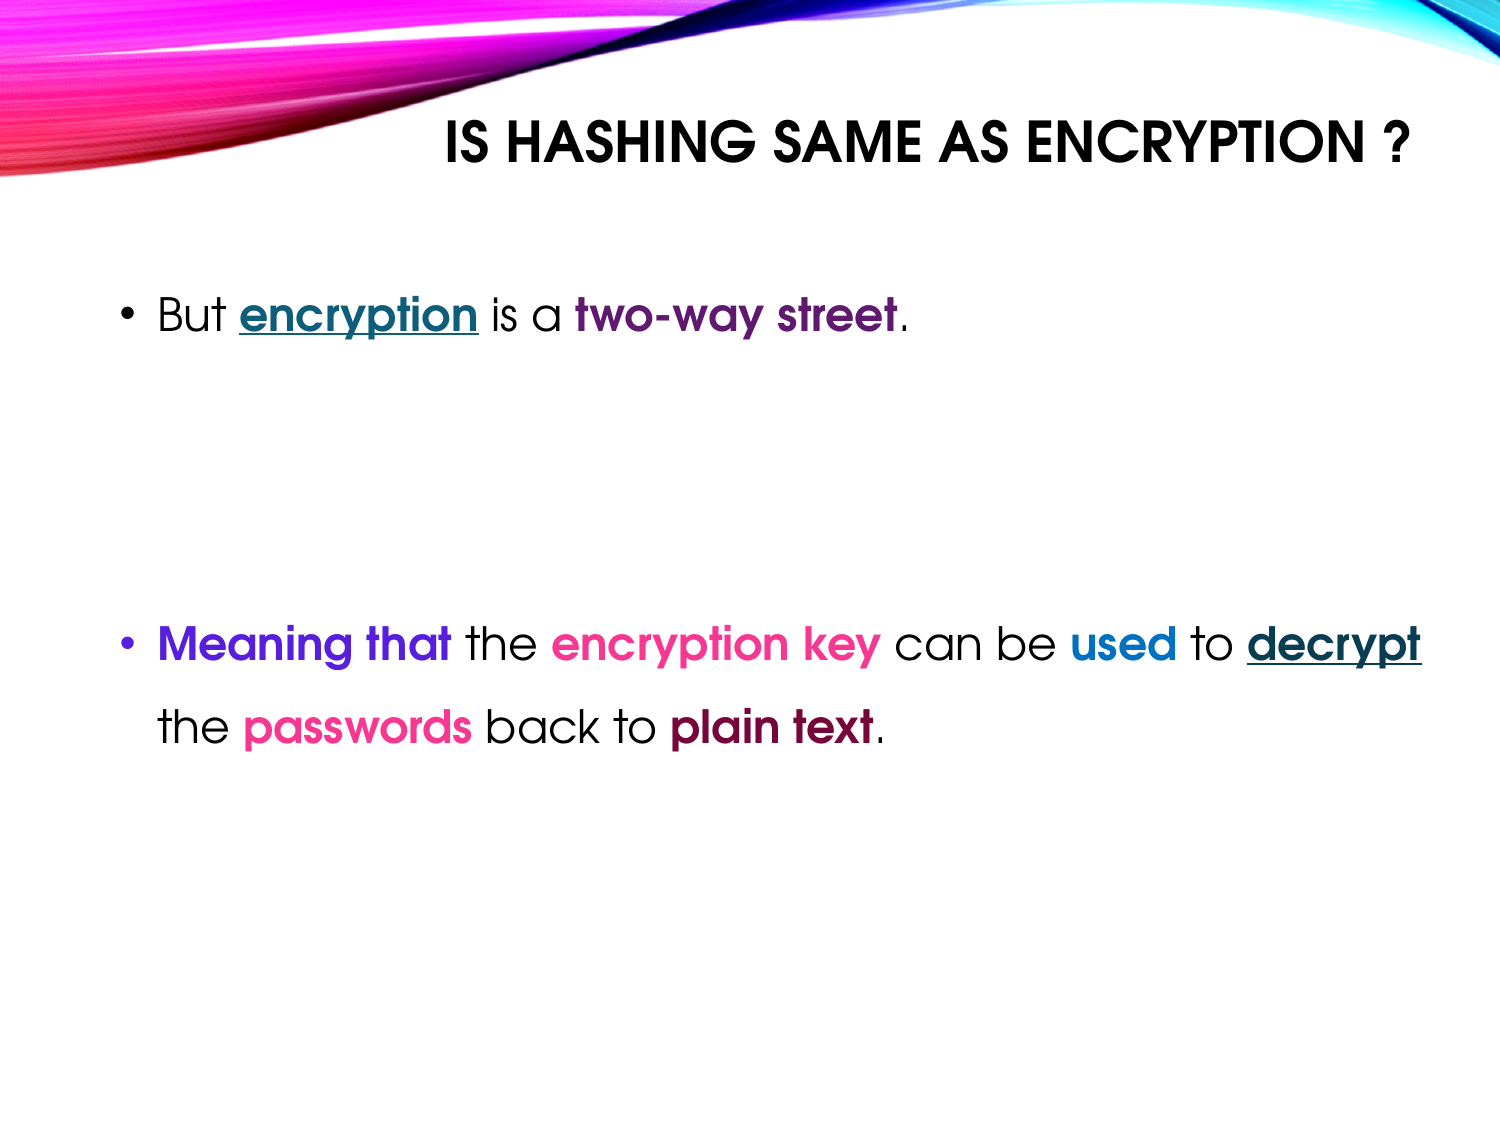

# Is hashing same as encryption ?
But encryption is a two-way street.

Meaning that the encryption key can be used to decrypt the passwords back to plain text.